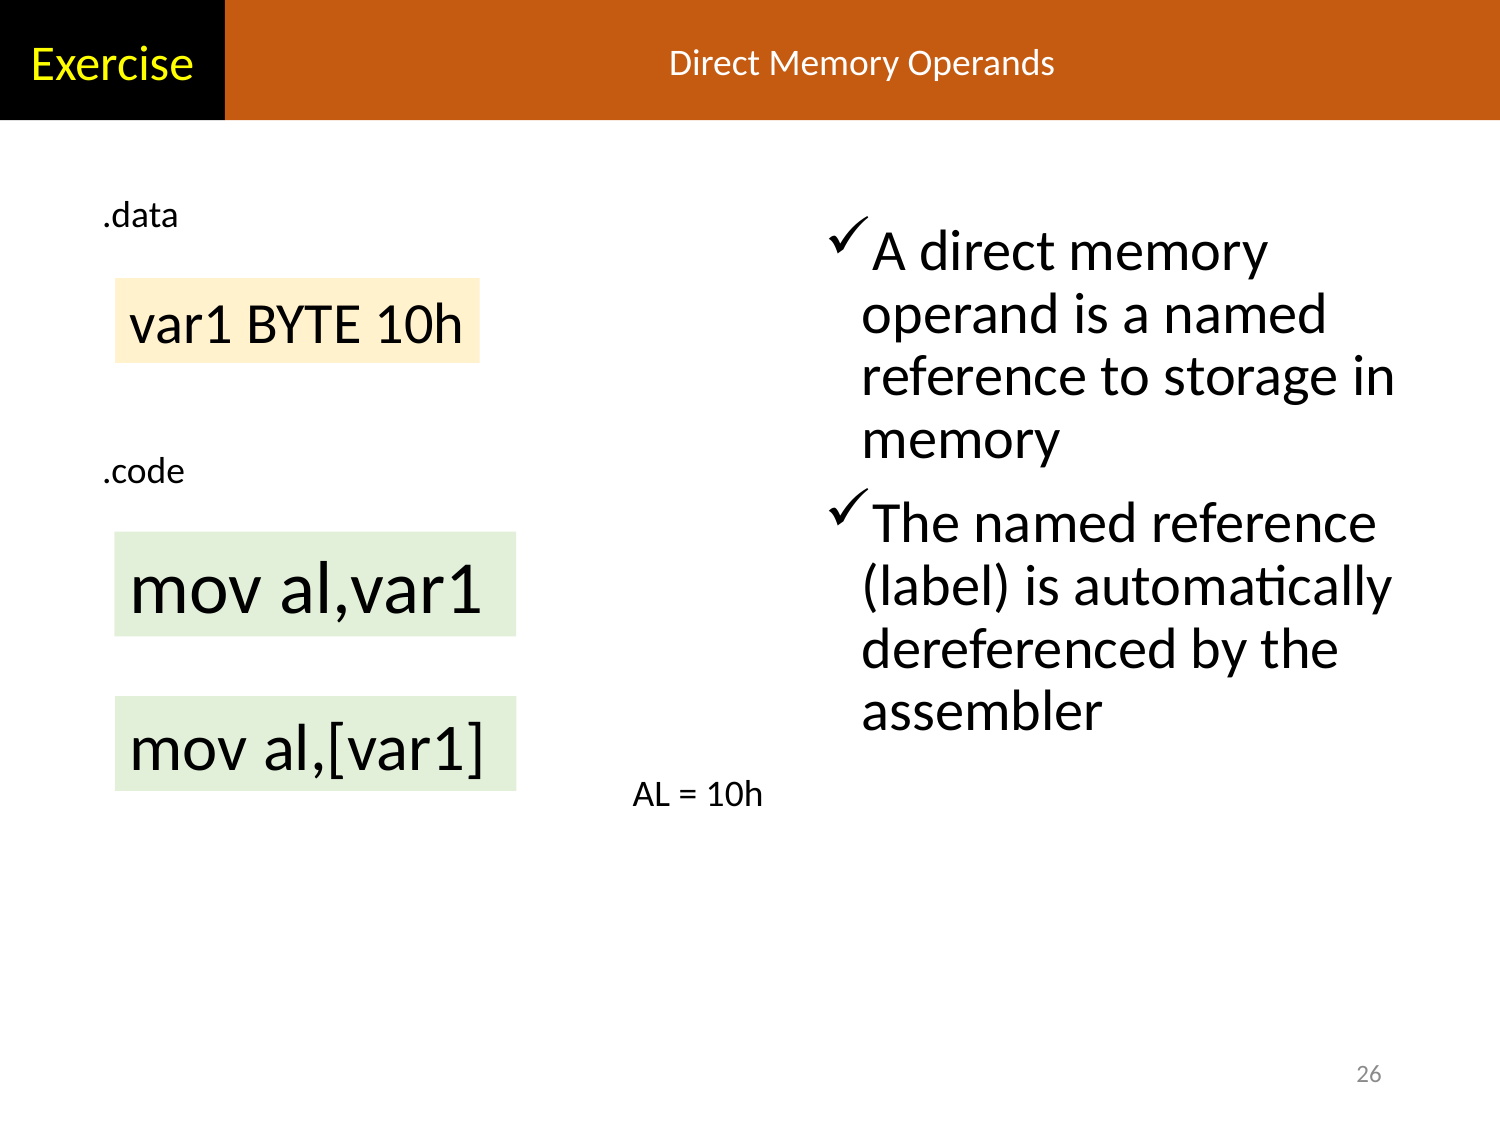

Exercise
Direct Memory Operands
.data
A direct memory operand is a named reference to storage in memory
The named reference (label) is automatically dereferenced by the assembler
var1 BYTE 10h
.code
mov al,var1
mov al,[var1]
AL = 10h
26